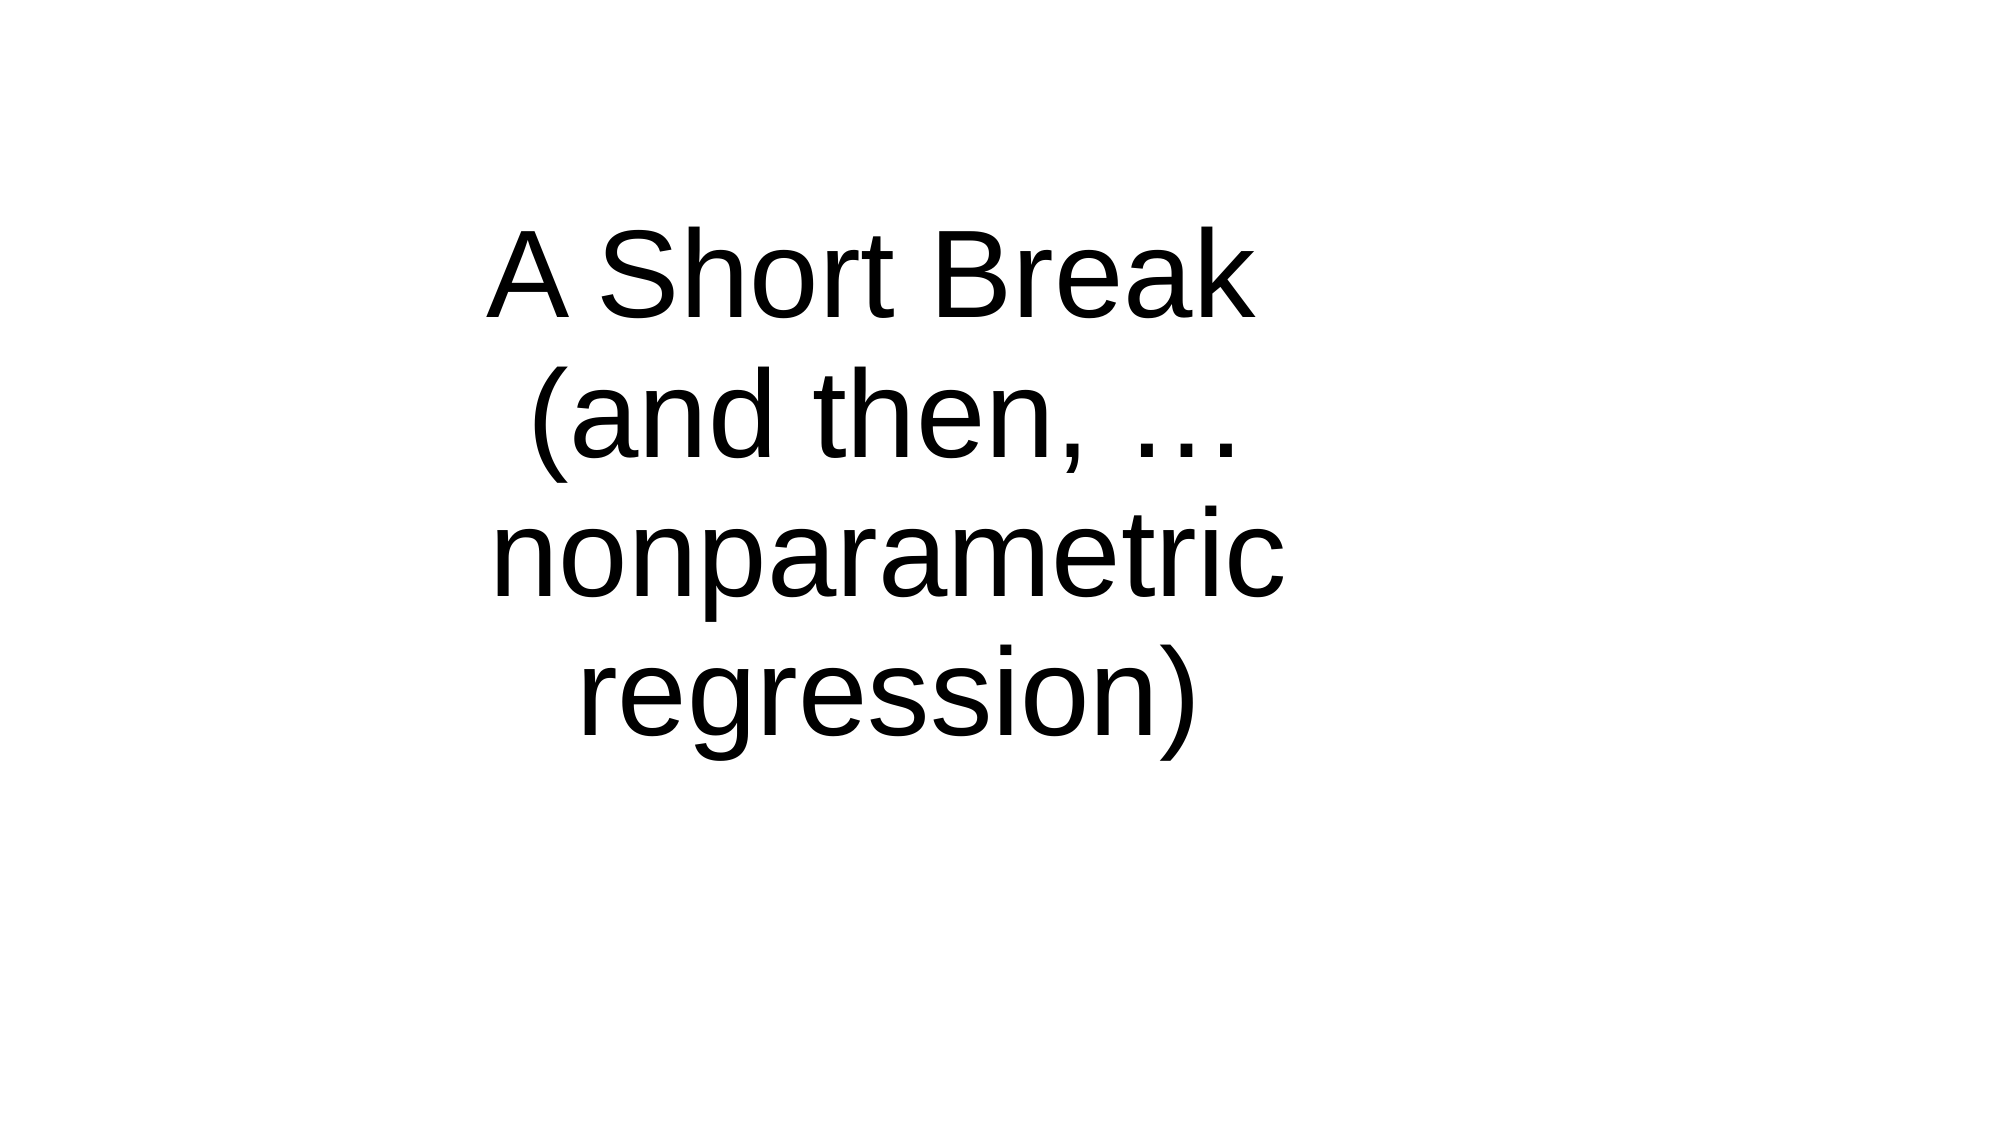

A Short Break
(and then, … nonparametric regression)